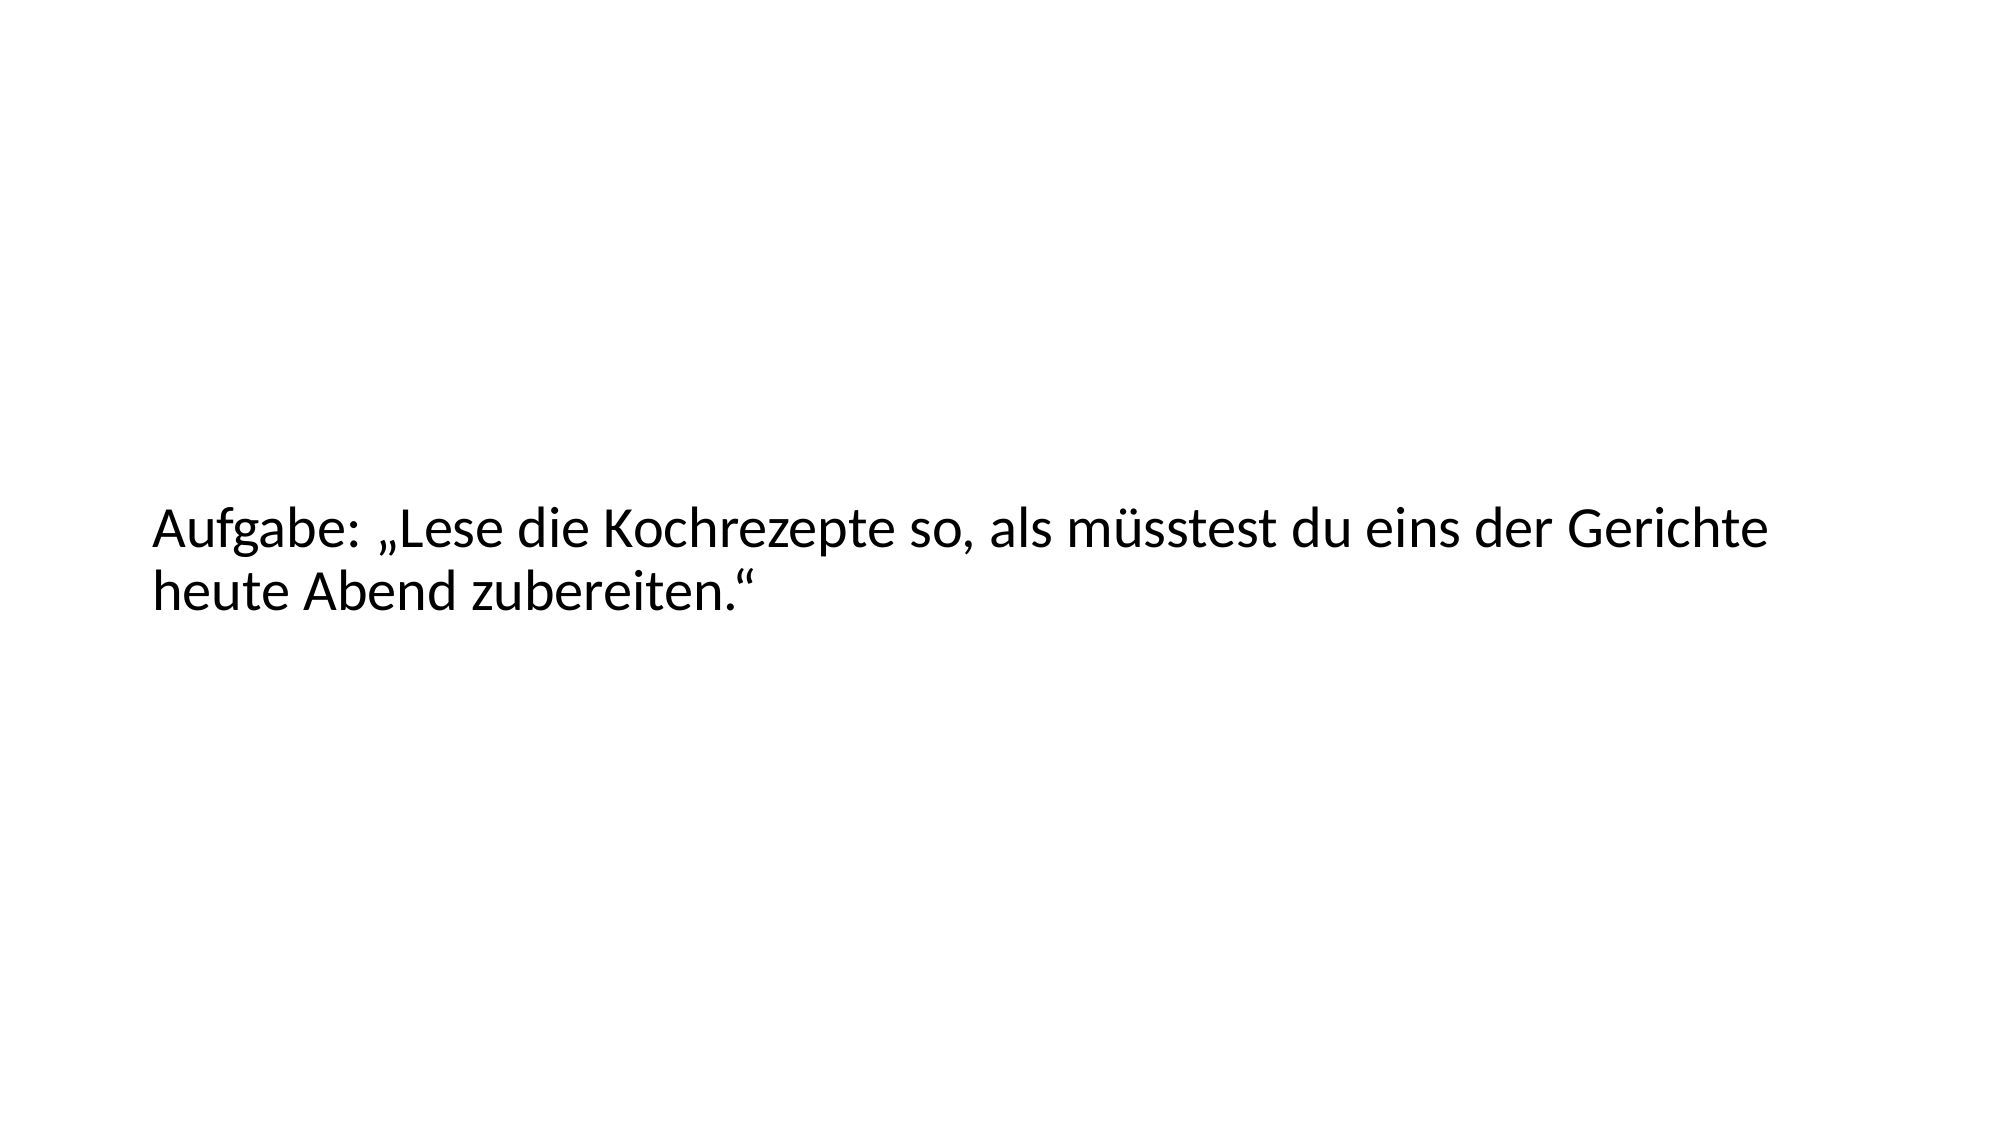

Aufgabe: „Lese die Kochrezepte so, als müsstest du eins der Gerichte heute Abend zubereiten.“